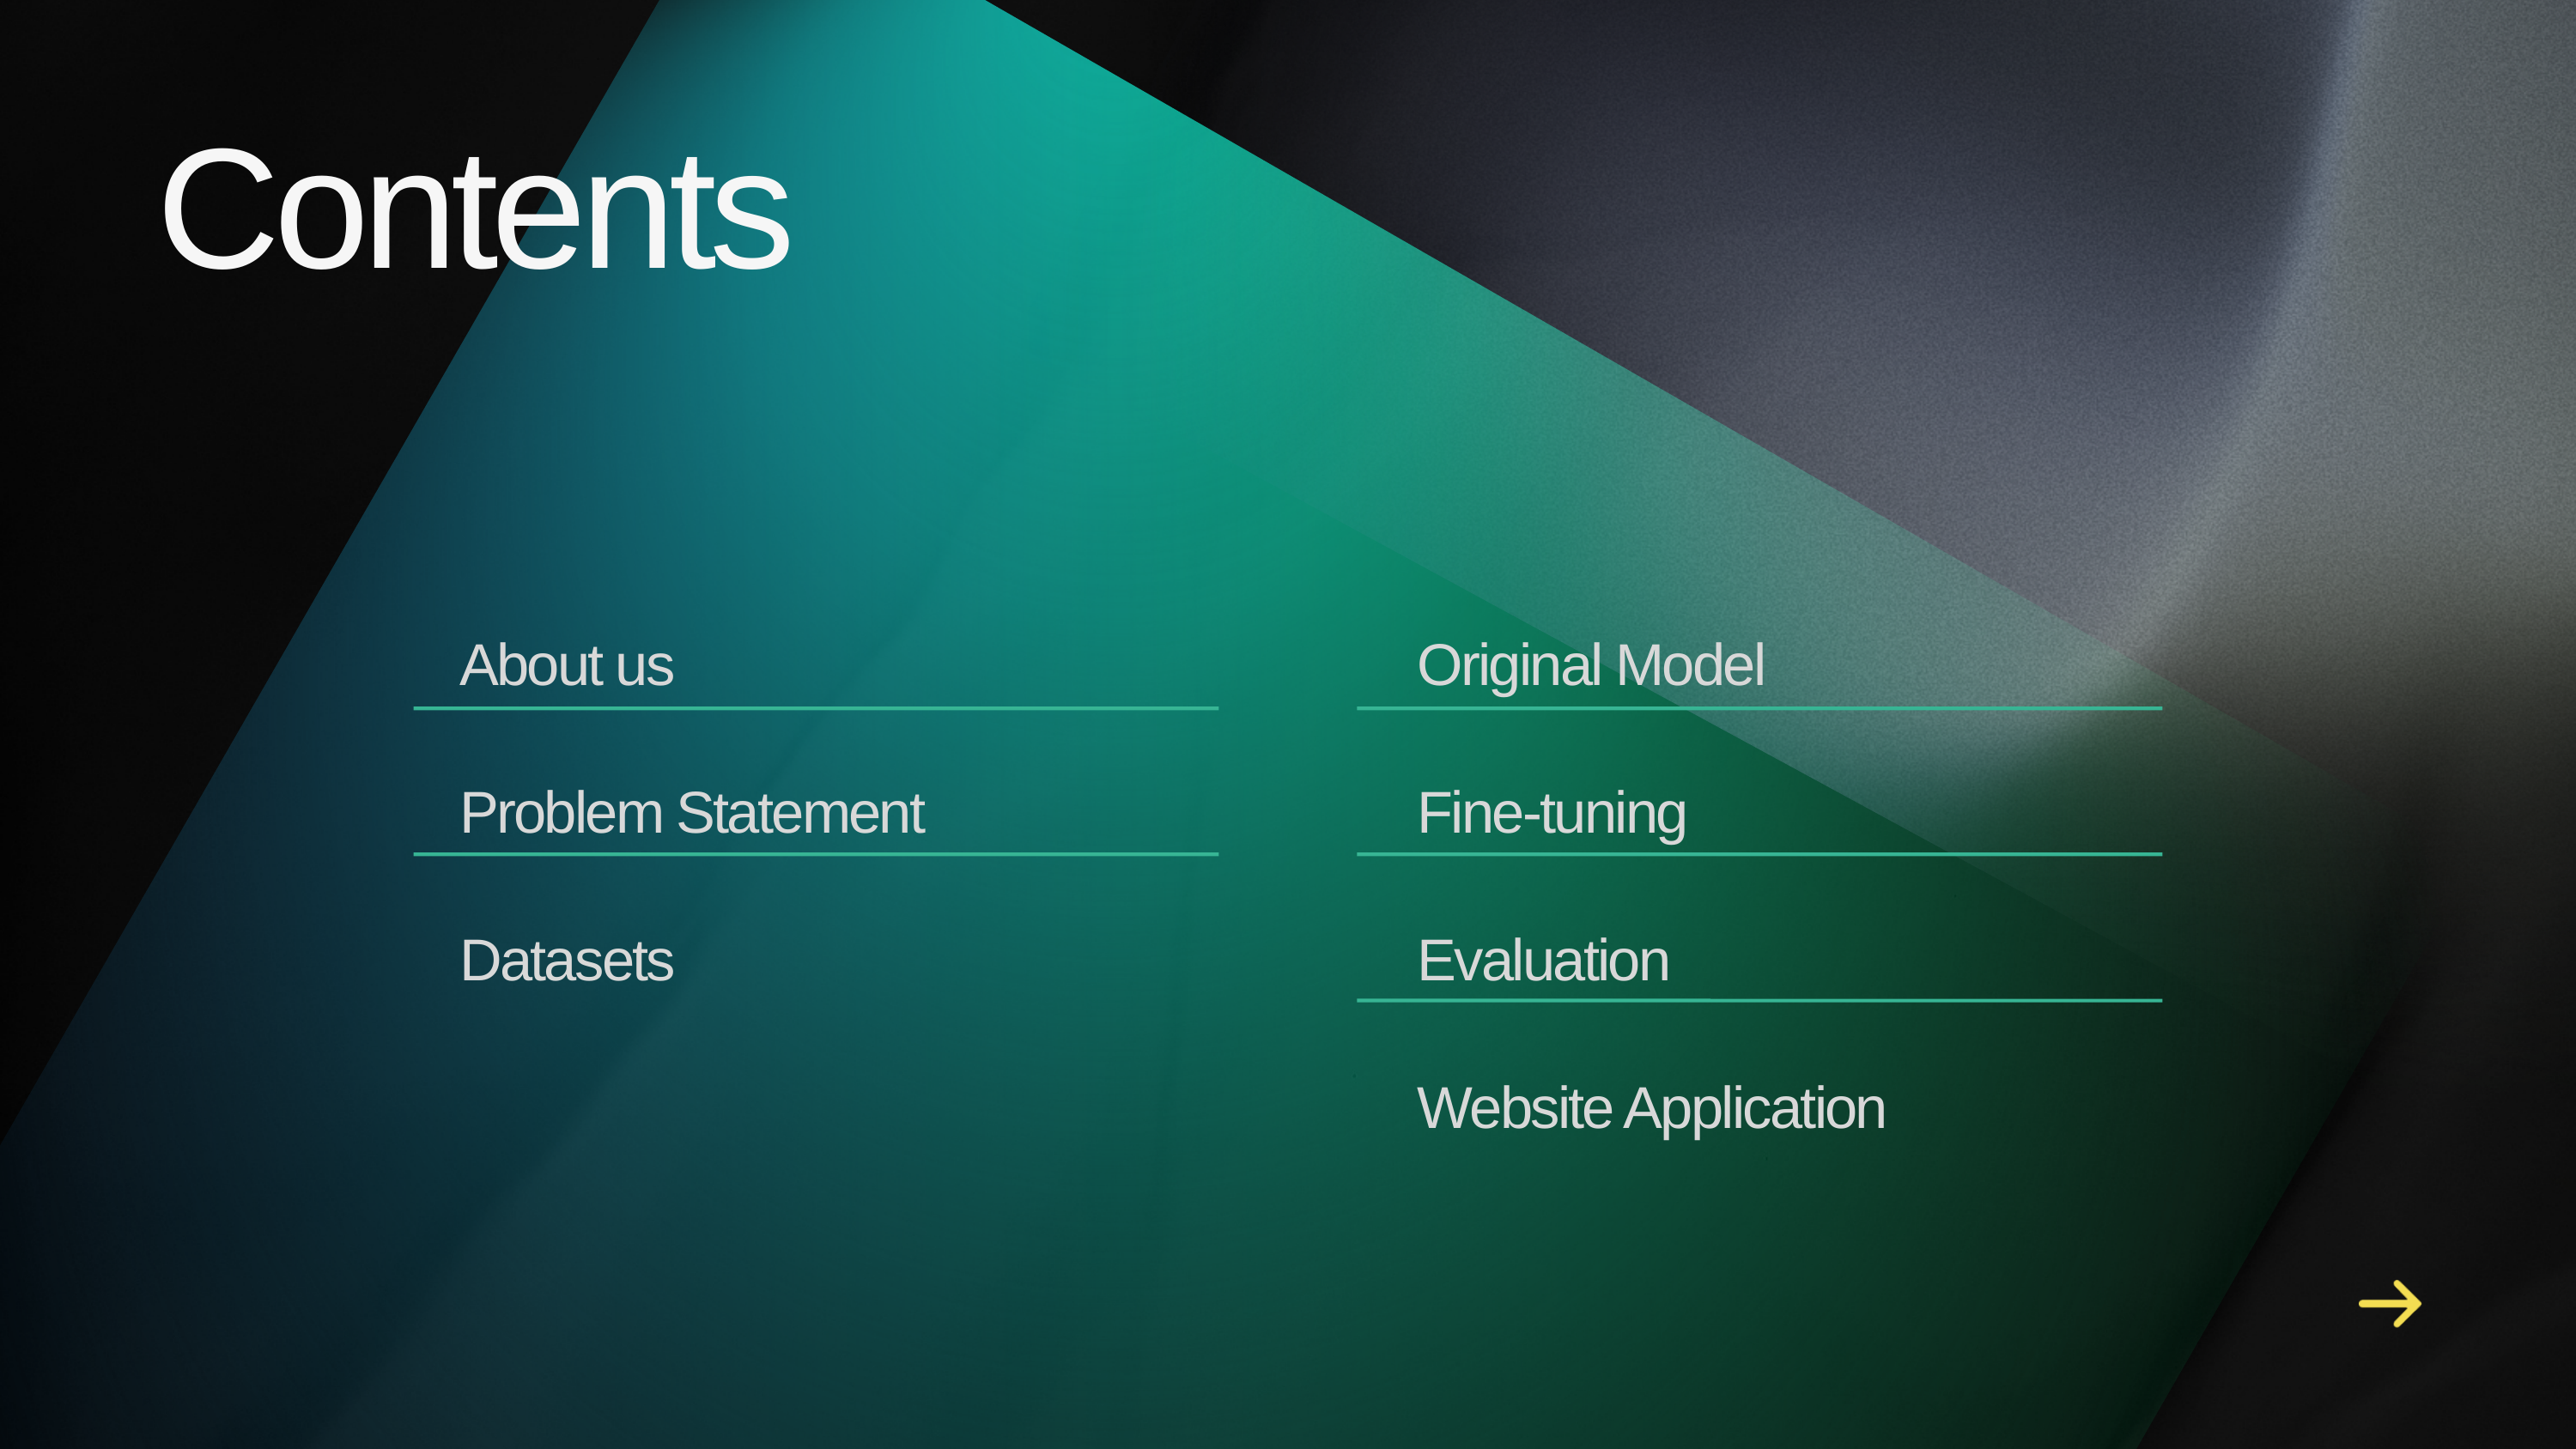

Contents

About us
Problem Statement
Datasets

Original Model
Fine-tuning
Evaluation
Website Application